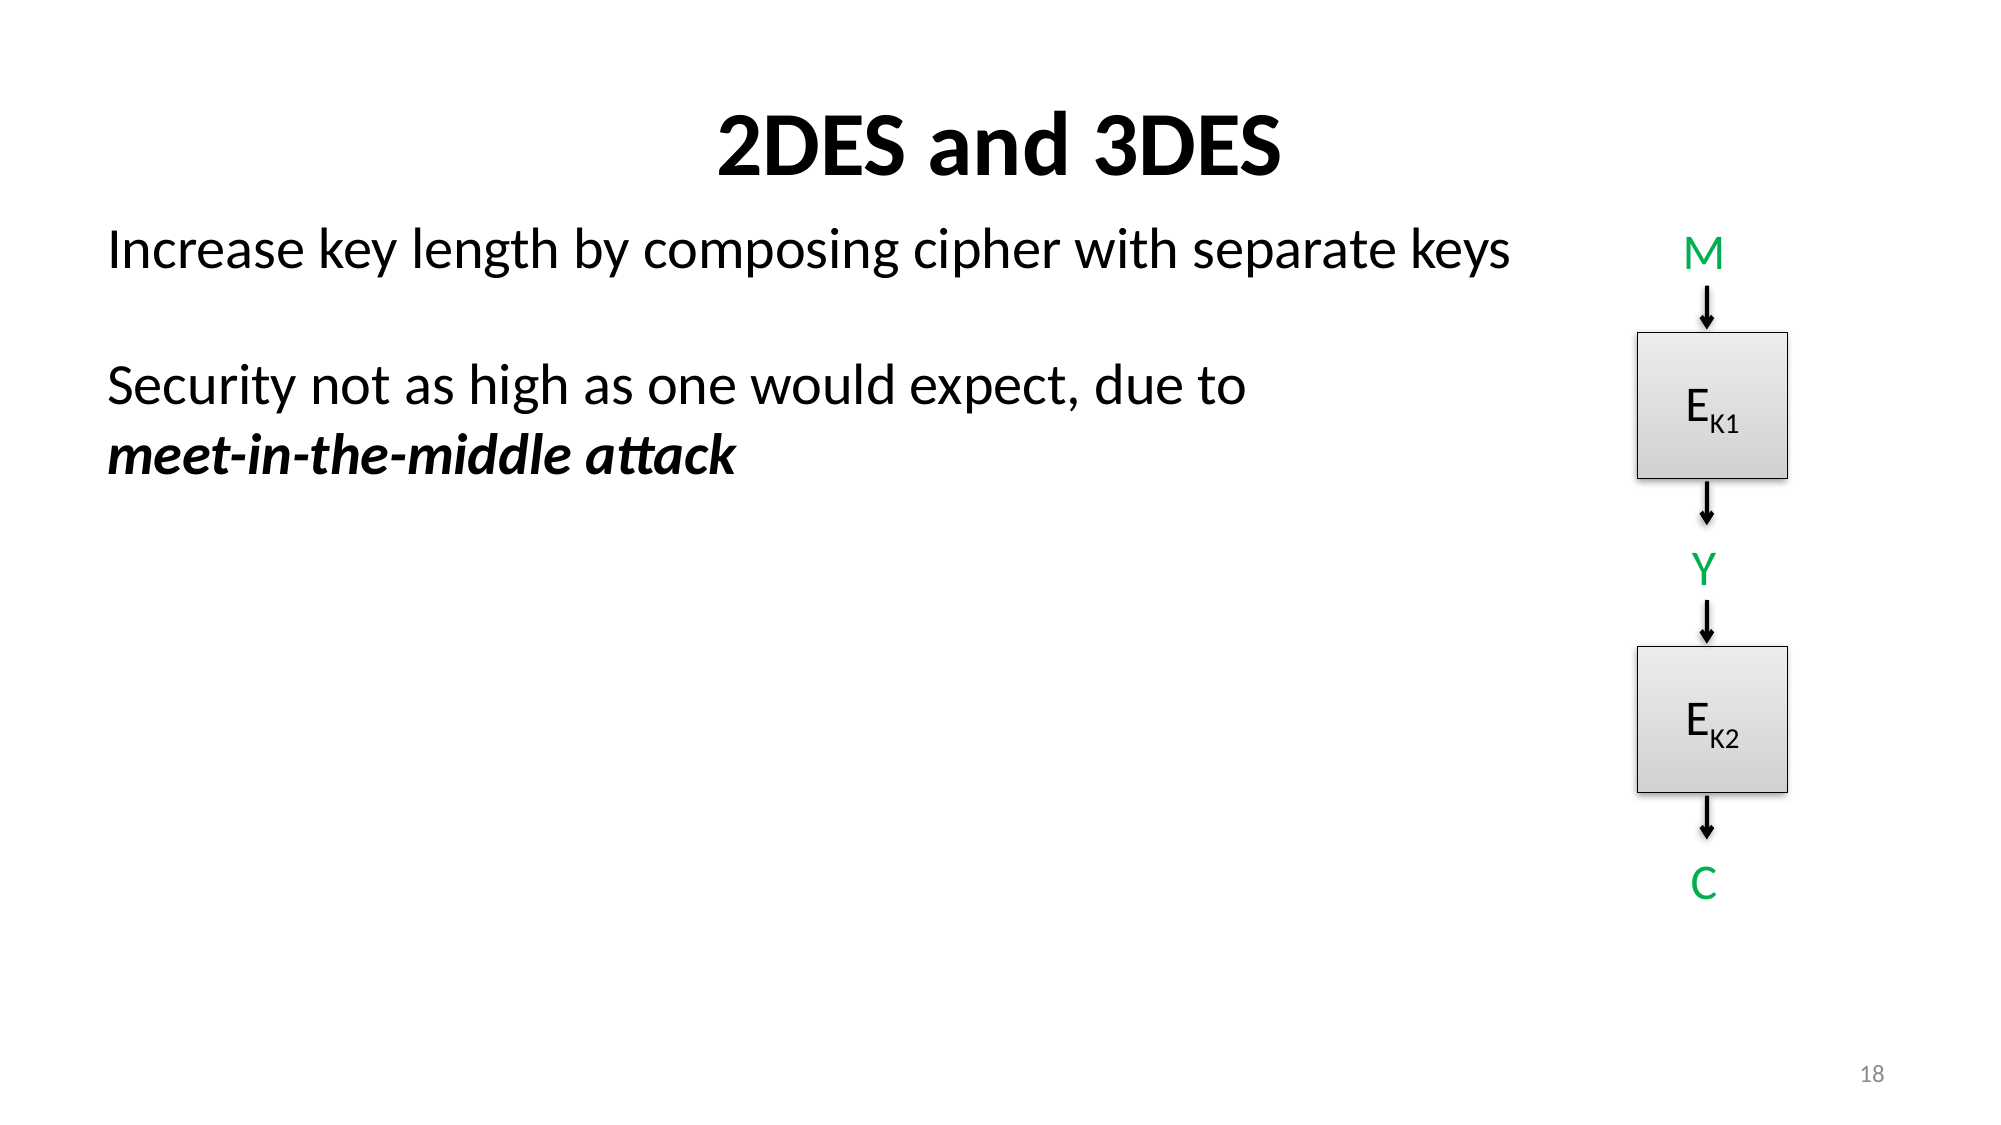

# 2DES and 3DES
Increase key length by composing cipher with separate keys
M
EK1
Security not as high as one would expect, due to meet-in-the-middle attack
Y
EK2
C
18